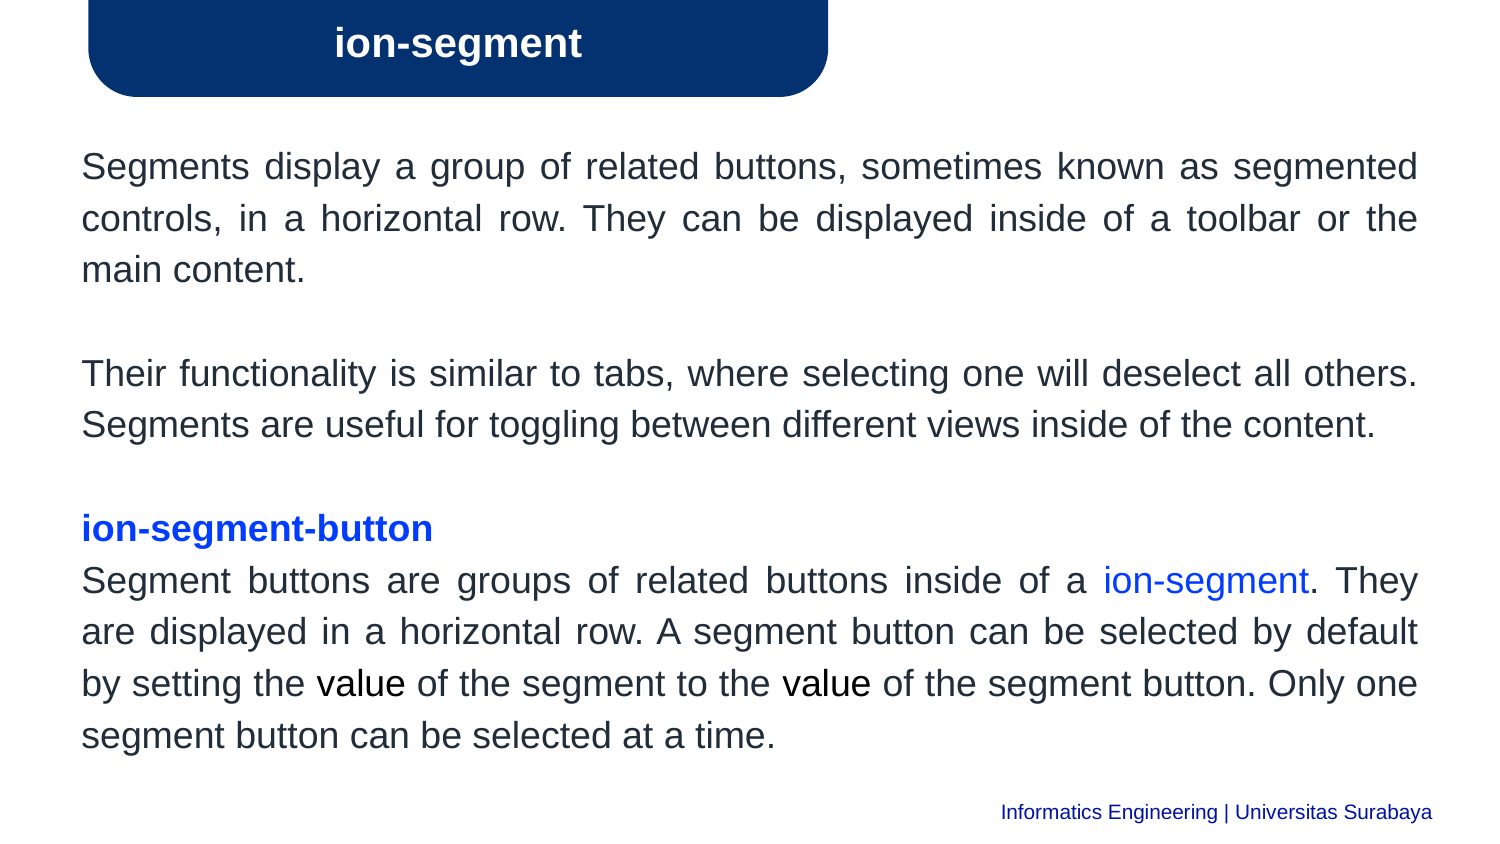

ion-segment
Segments display a group of related buttons, sometimes known as segmented controls, in a horizontal row. They can be displayed inside of a toolbar or the main content.

Their functionality is similar to tabs, where selecting one will deselect all others. Segments are useful for toggling between different views inside of the content.

ion-segment-button
Segment buttons are groups of related buttons inside of a ion-segment. They are displayed in a horizontal row. A segment button can be selected by default by setting the value of the segment to the value of the segment button. Only one segment button can be selected at a time.

Informatics Engineering | Universitas Surabaya